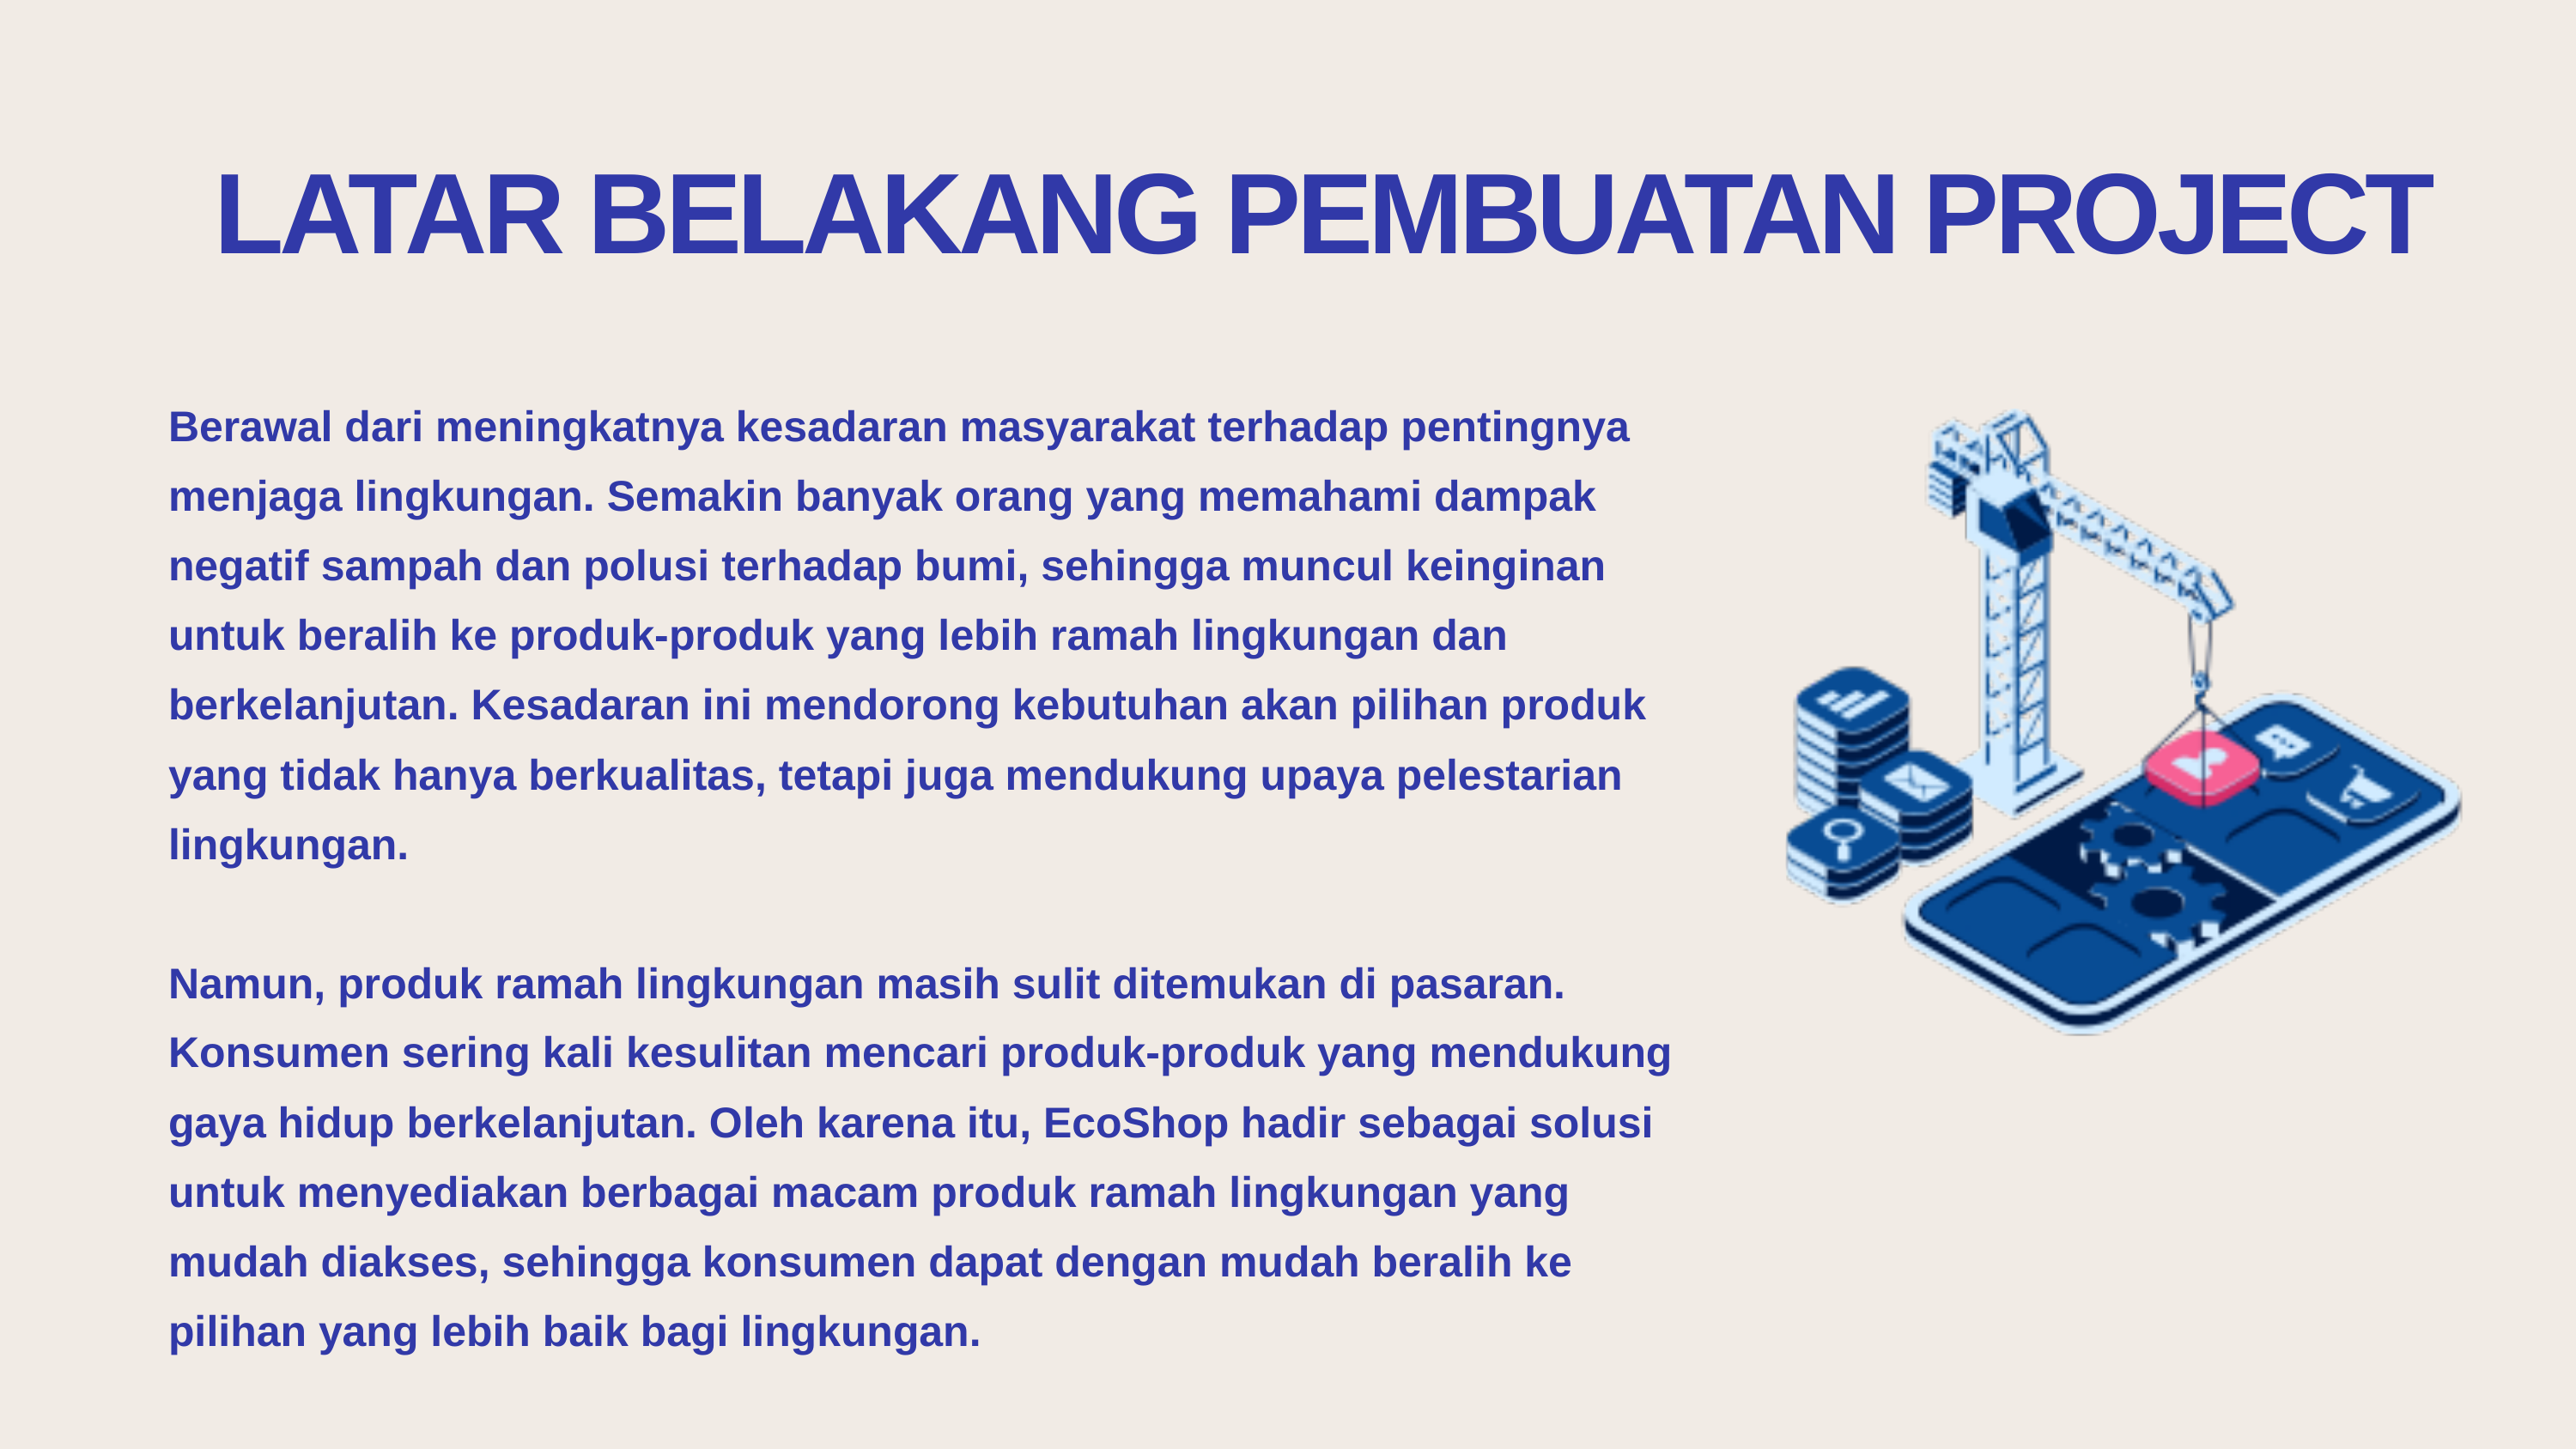

LATAR BELAKANG PEMBUATAN PROJECT

Berawal dari meningkatnya kesadaran masyarakat terhadap pentingnya menjaga lingkungan. Semakin banyak orang yang memahami dampak negatif sampah dan polusi terhadap bumi, sehingga muncul keinginan untuk beralih ke produk-produk yang lebih ramah lingkungan dan berkelanjutan. Kesadaran ini mendorong kebutuhan akan pilihan produk yang tidak hanya berkualitas, tetapi juga mendukung upaya pelestarian lingkungan.

Namun, produk ramah lingkungan masih sulit ditemukan di pasaran. Konsumen sering kali kesulitan mencari produk-produk yang mendukung gaya hidup berkelanjutan. Oleh karena itu, EcoShop hadir sebagai solusi untuk menyediakan berbagai macam produk ramah lingkungan yang mudah diakses, sehingga konsumen dapat dengan mudah beralih ke pilihan yang lebih baik bagi lingkungan.